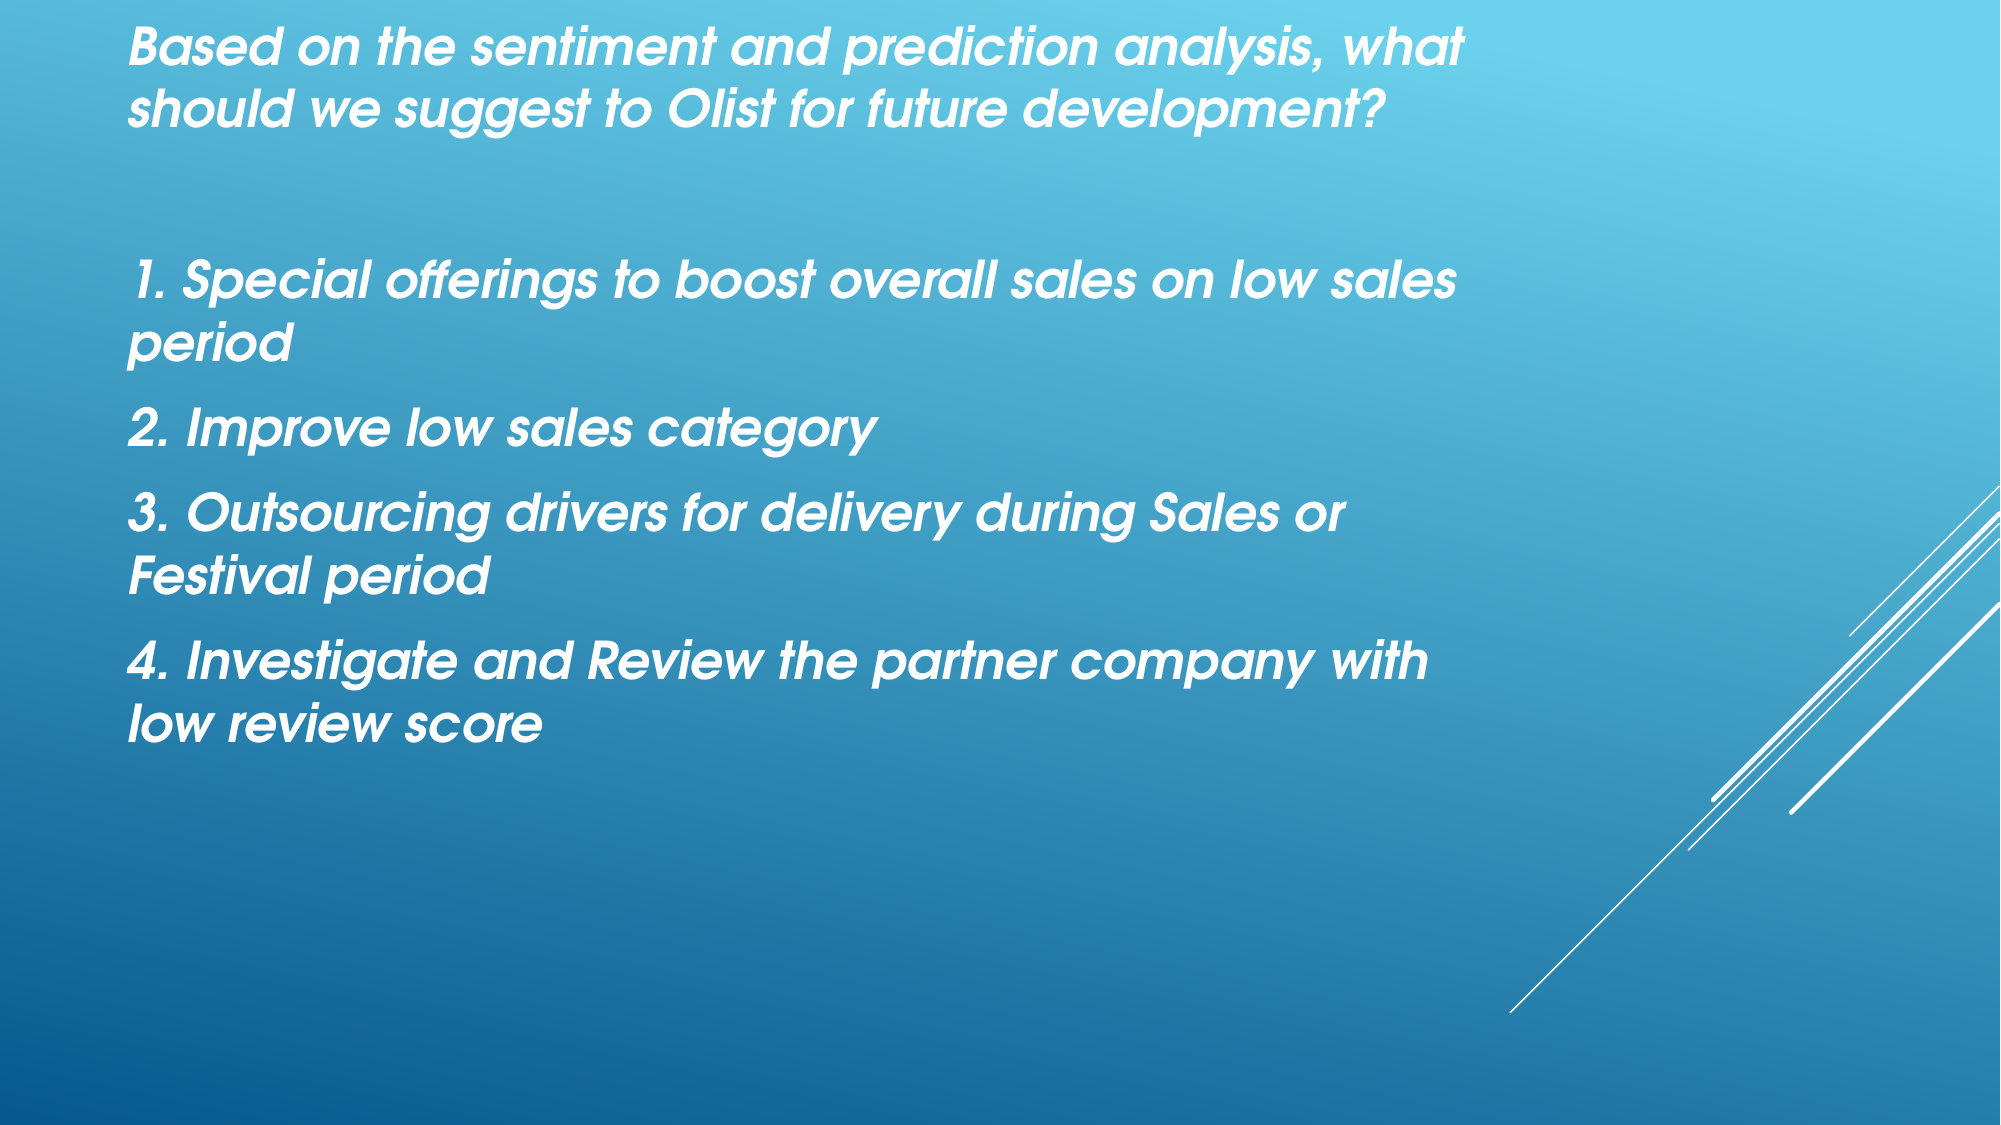

Based on the sentiment and prediction analysis, what should we suggest to Olist for future development?

1. Special offerings to boost overall sales on low sales period
2. Improve low sales category
3. Outsourcing drivers for delivery during Sales or    Festival period
4. Investigate and Review the partner company with low review score
#